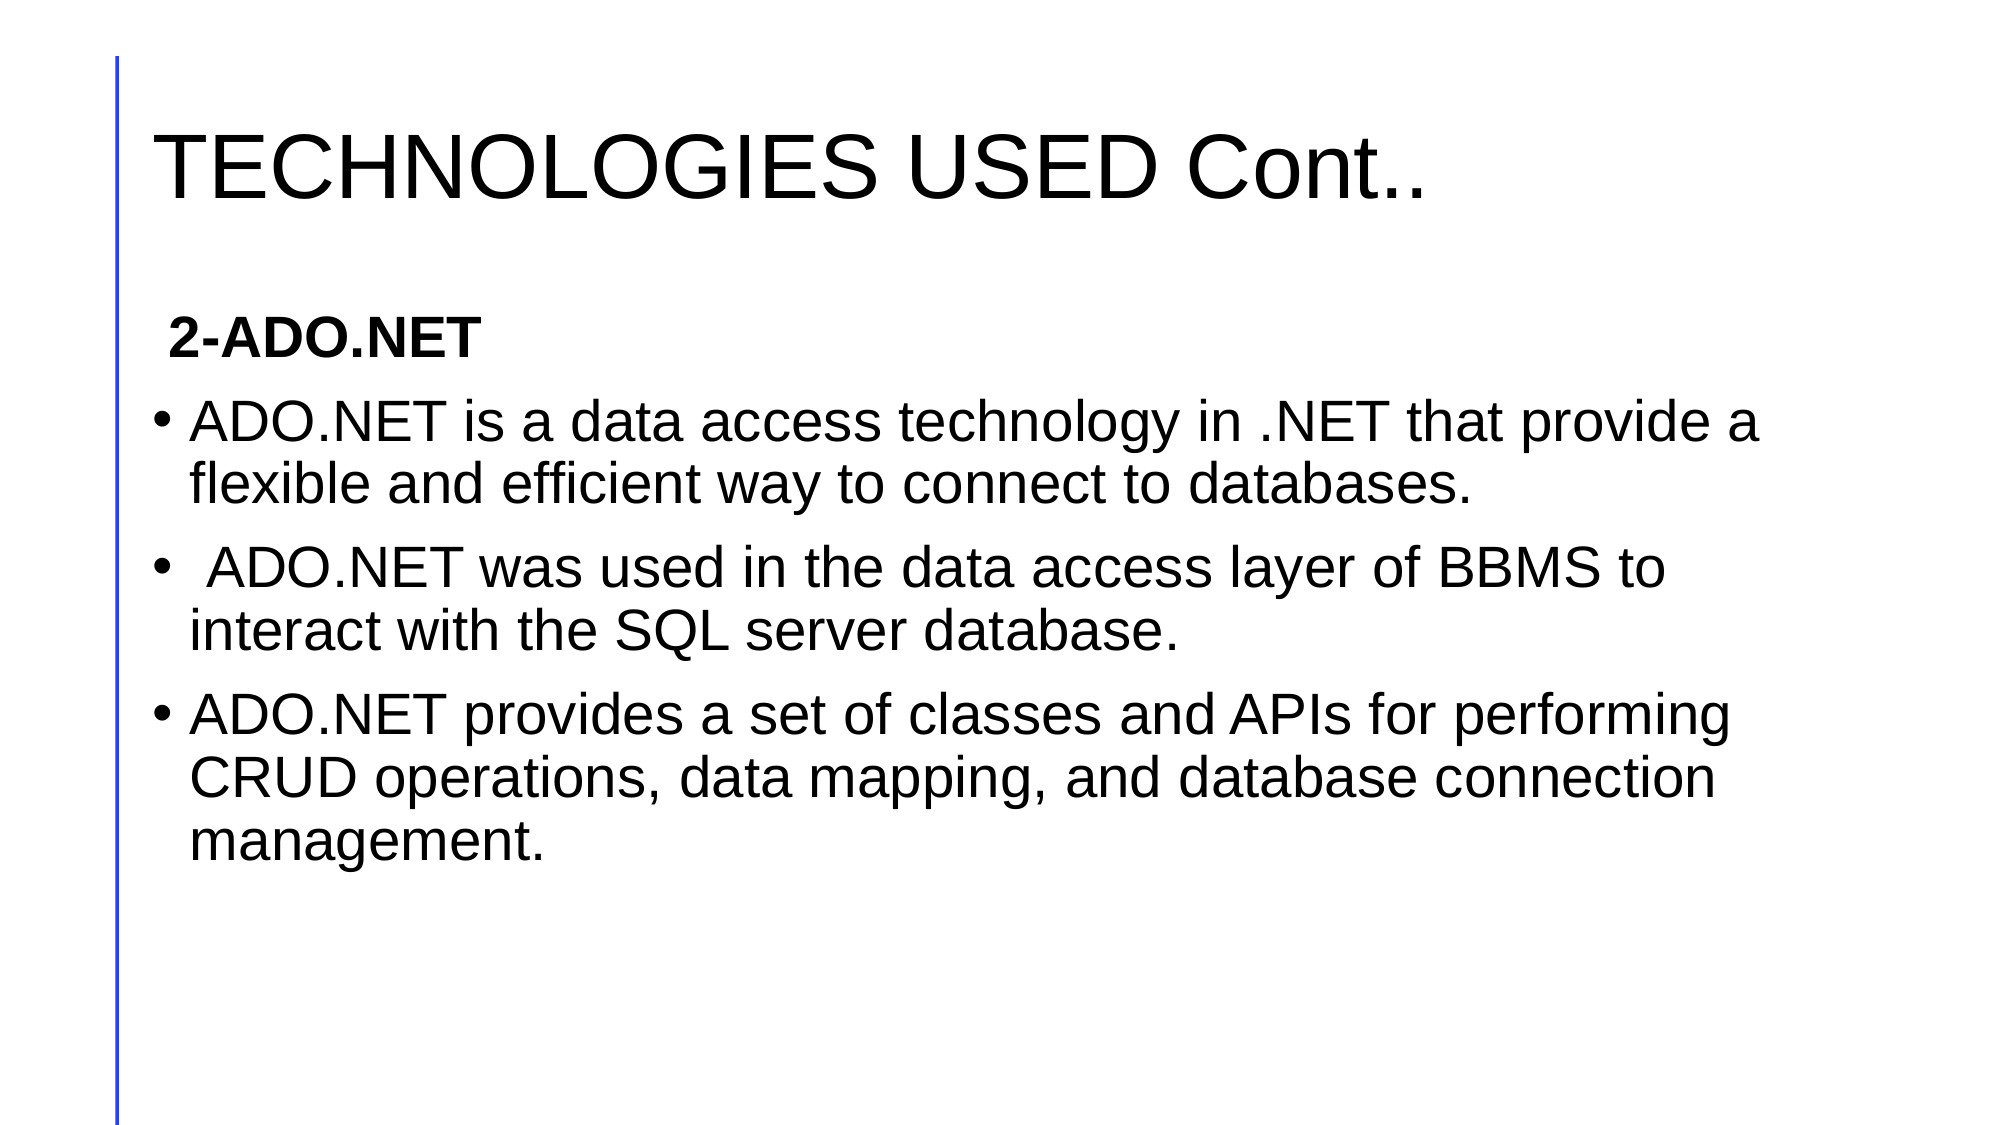

# TECHNOLOGIES USED Cont..
 2-ADO.NET
ADO.NET is a data access technology in .NET that provide a flexible and efficient way to connect to databases.
 ADO.NET was used in the data access layer of BBMS to interact with the SQL server database.
ADO.NET provides a set of classes and APIs for performing CRUD operations, data mapping, and database connection management.